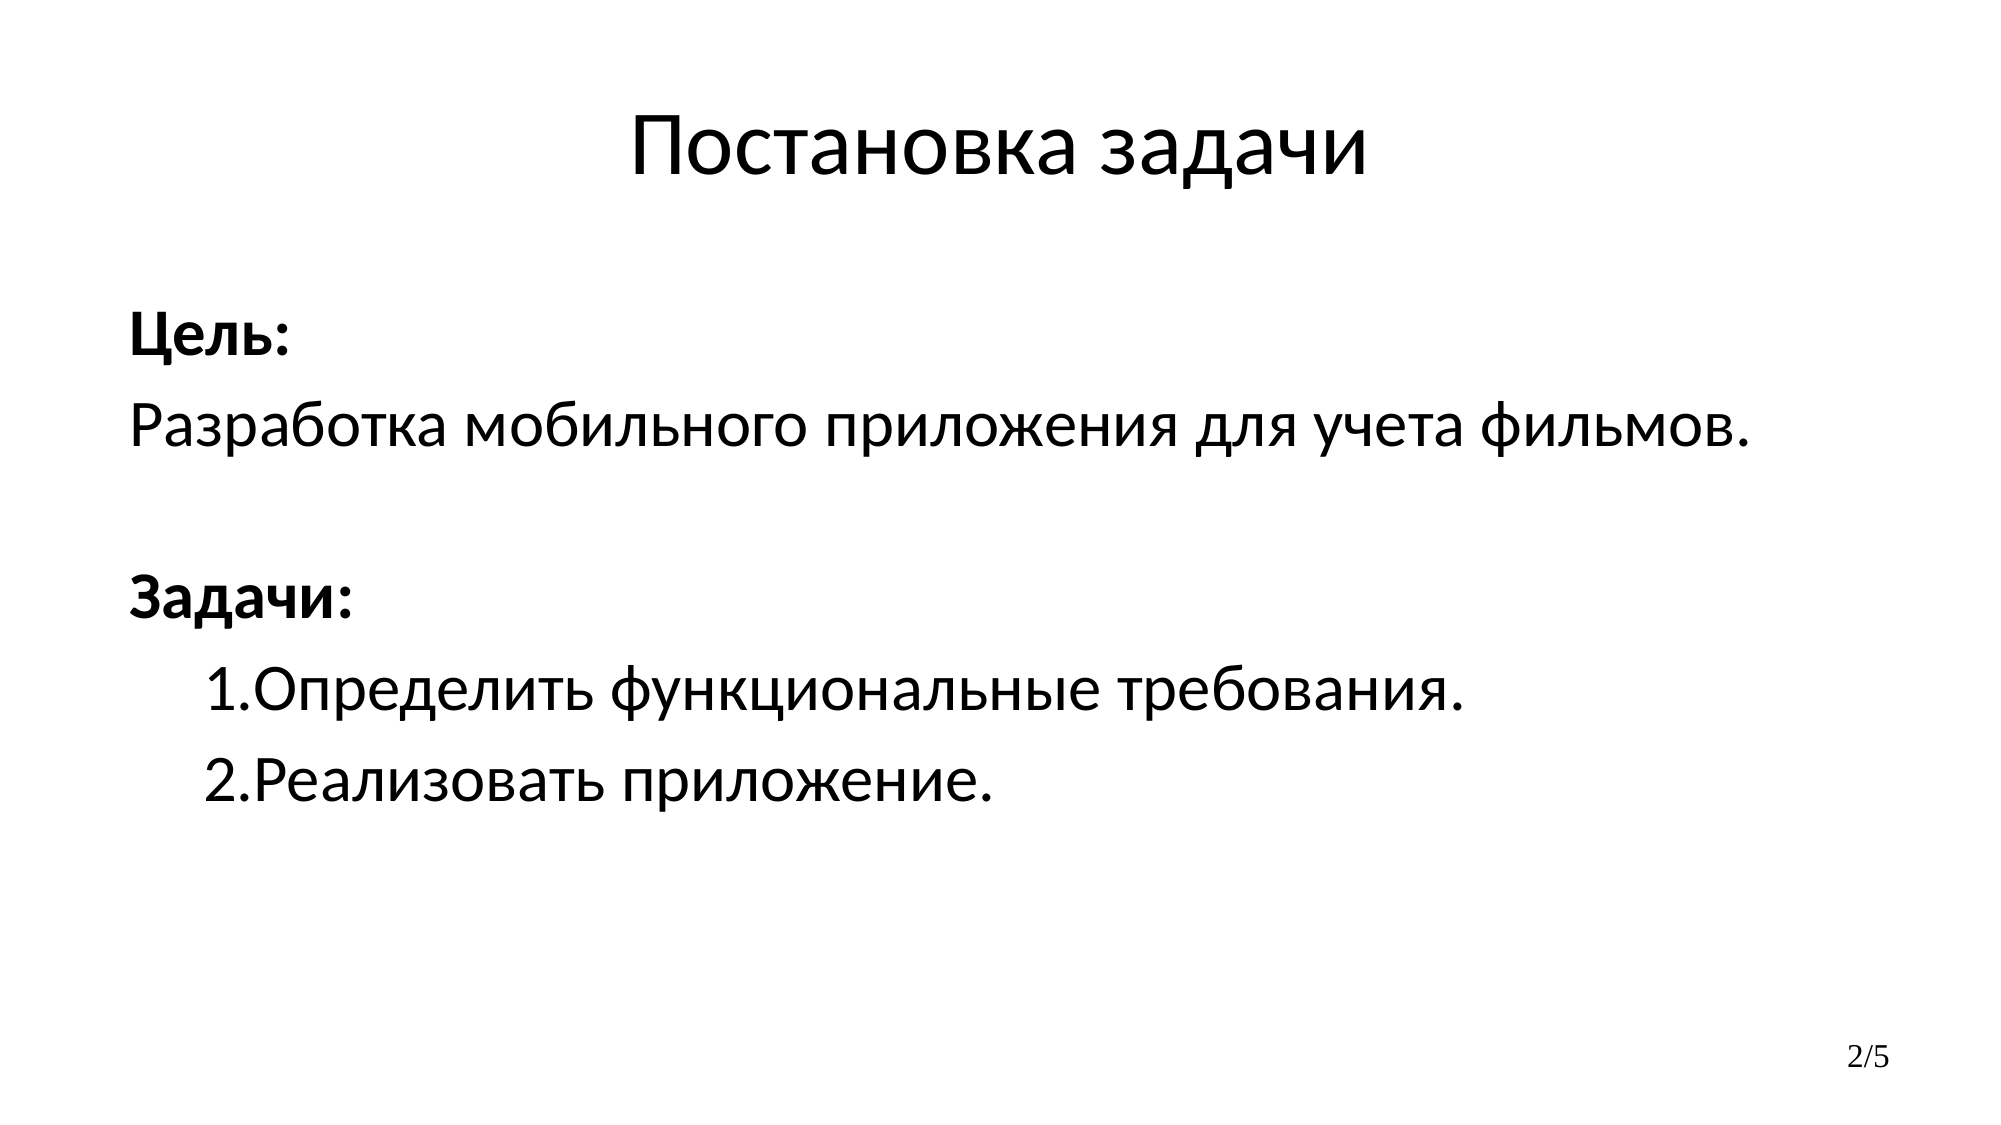

Постановка задачи
Цель:
Разработка мобильного приложения для учета фильмов.
Задачи:
Определить функциональные требования.
Реализовать приложение.
2/5